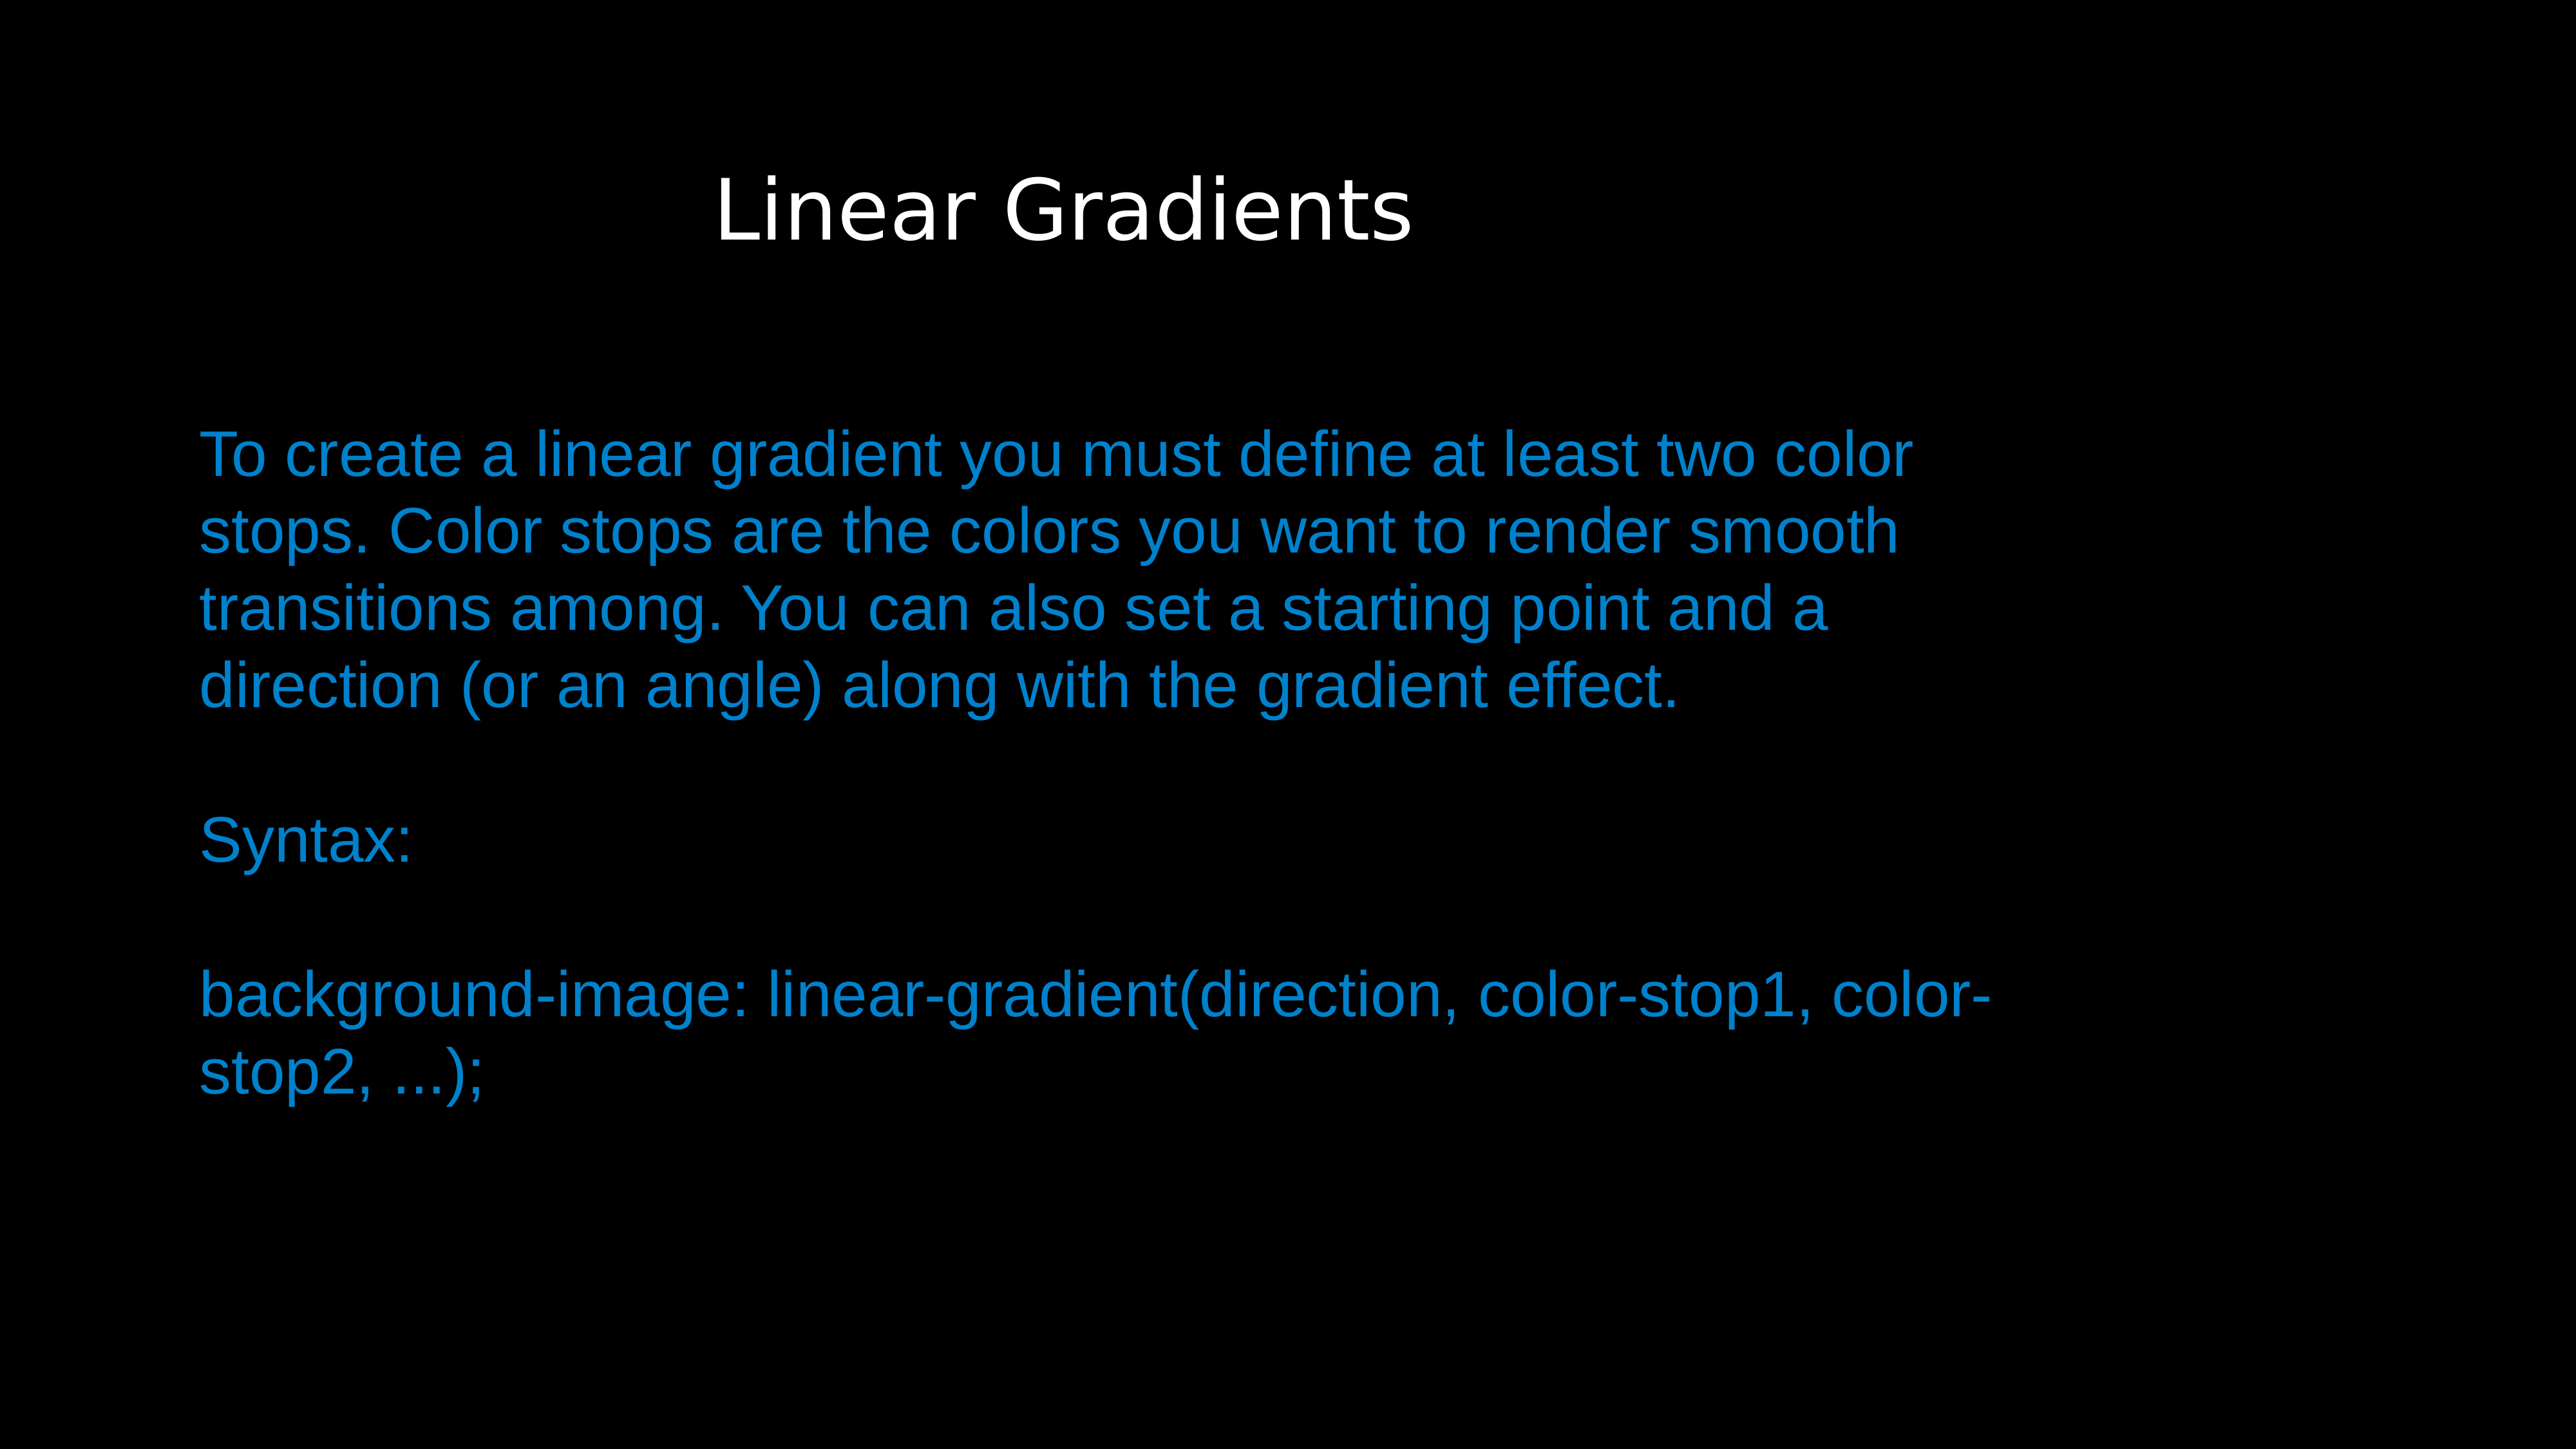

Linear Gradients

To create a linear gradient you must define at least two color stops. Color stops are the colors you want to render smooth transitions among. You can also set a starting point and a direction (or an angle) along with the gradient effect.

Syntax:

background-image: linear-gradient(direction, color-stop1, color-stop2, ...);

background-image: linear-gradient(direction, color-stop1, color-stop2, .
..);